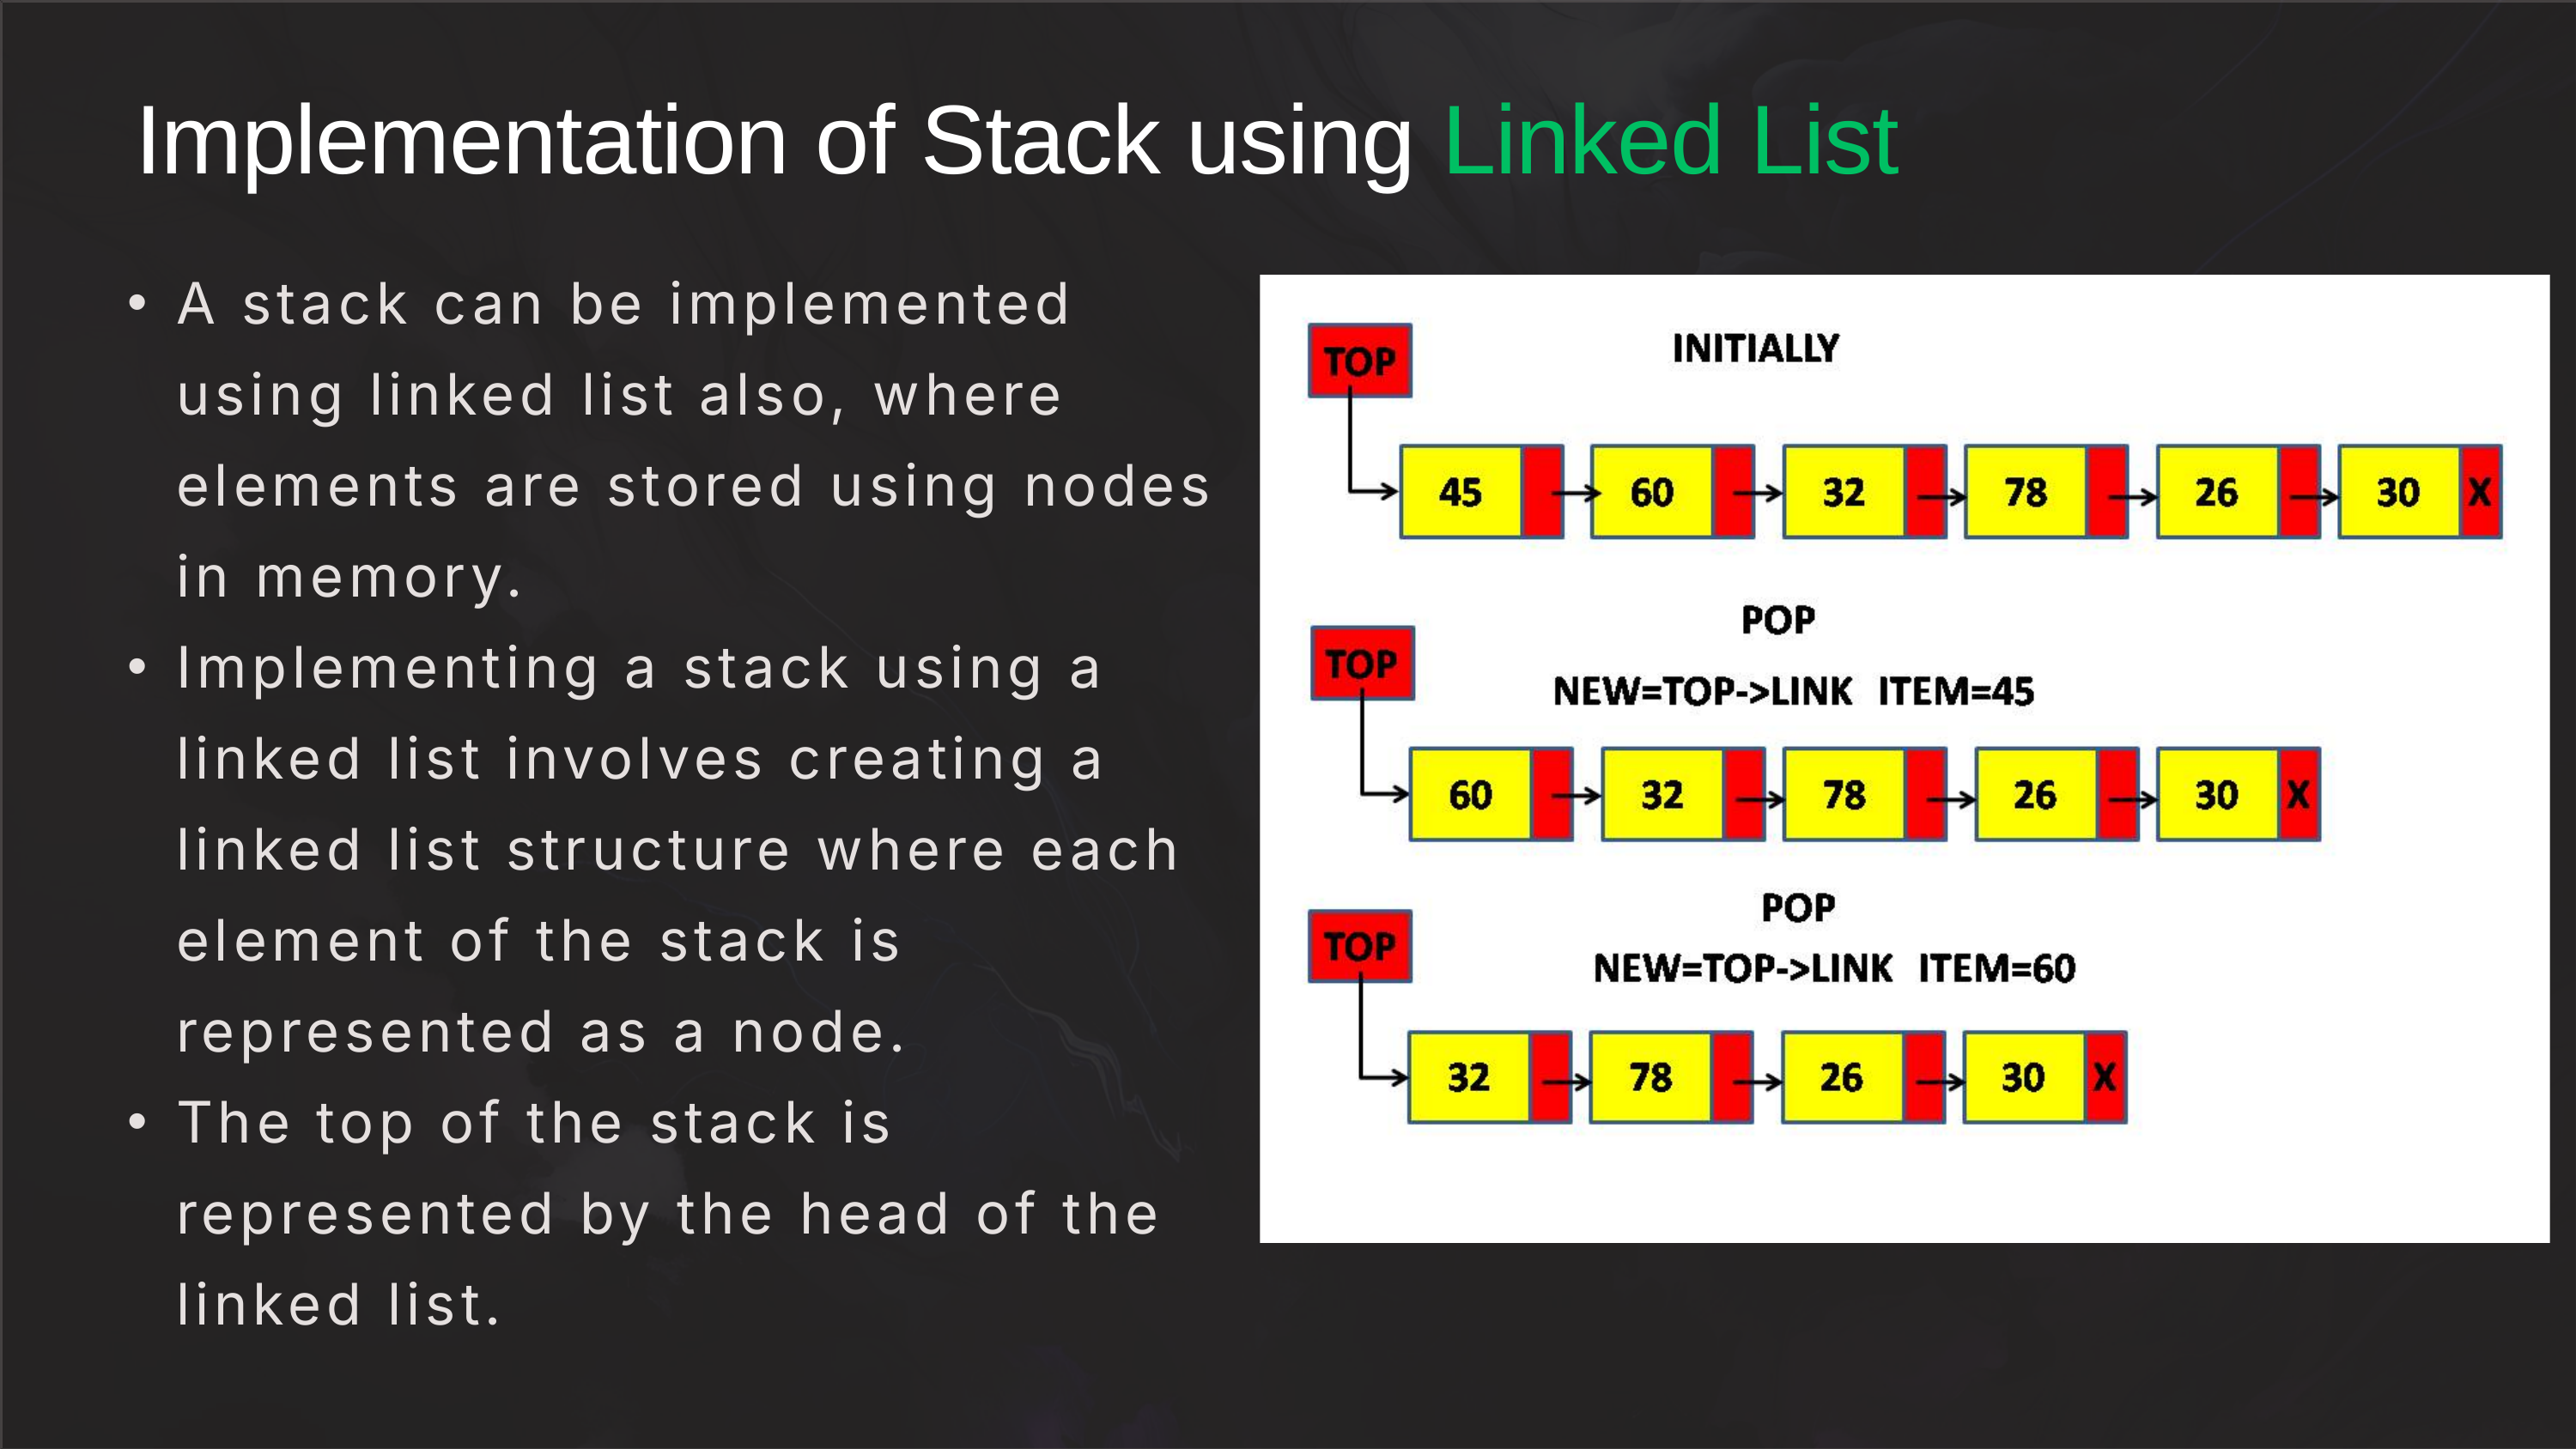

Implementation of Stack using Linked List
A stack can be implemented using linked list also, where elements are stored using nodes in memory.
Implementing a stack using a linked list involves creating a linked list structure where each element of the stack is represented as a node.
The top of the stack is represented by the head of the linked list.